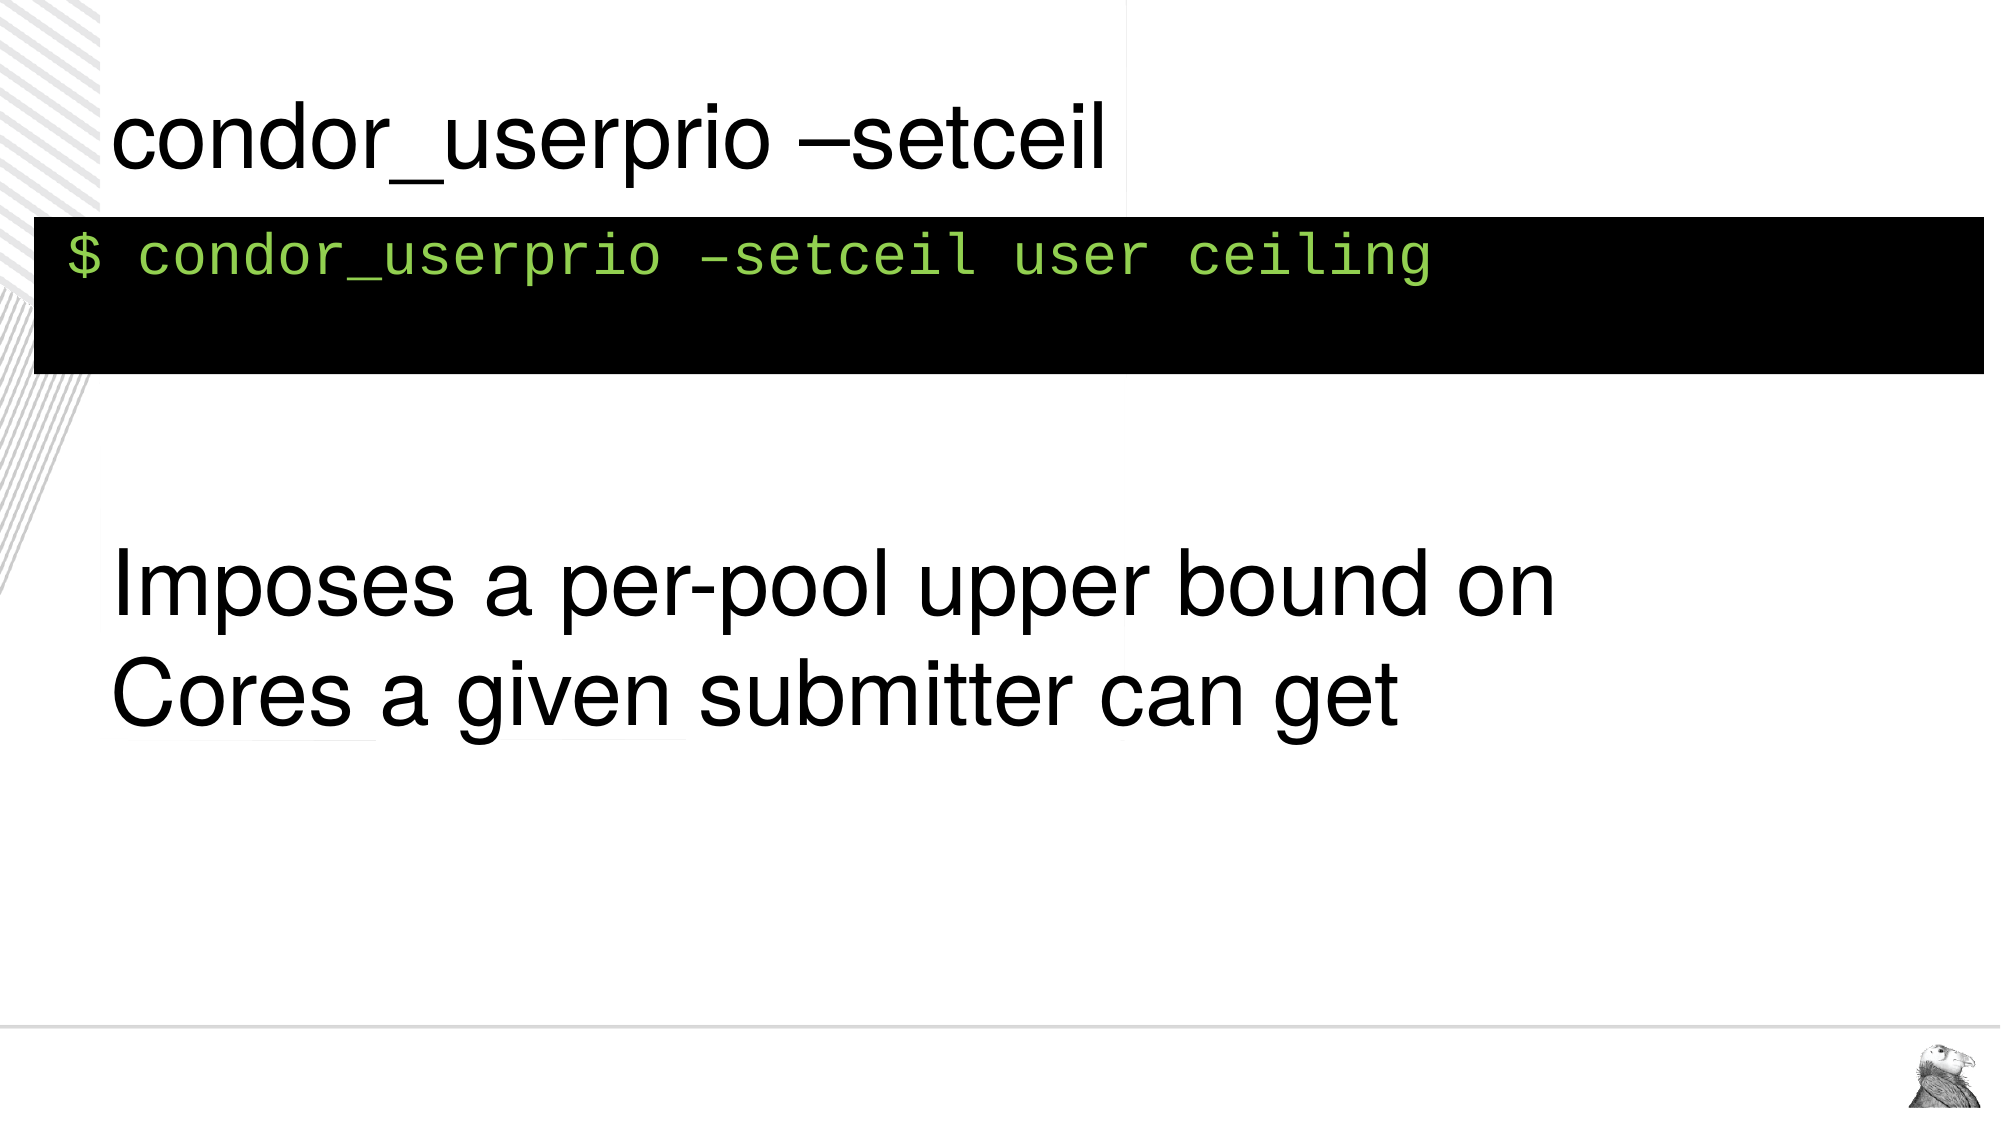

# condor_userprio –setceil
$ condor_userprio –setceil user ceiling
Imposes a per-pool upper bound on
Cores a given submitter can get